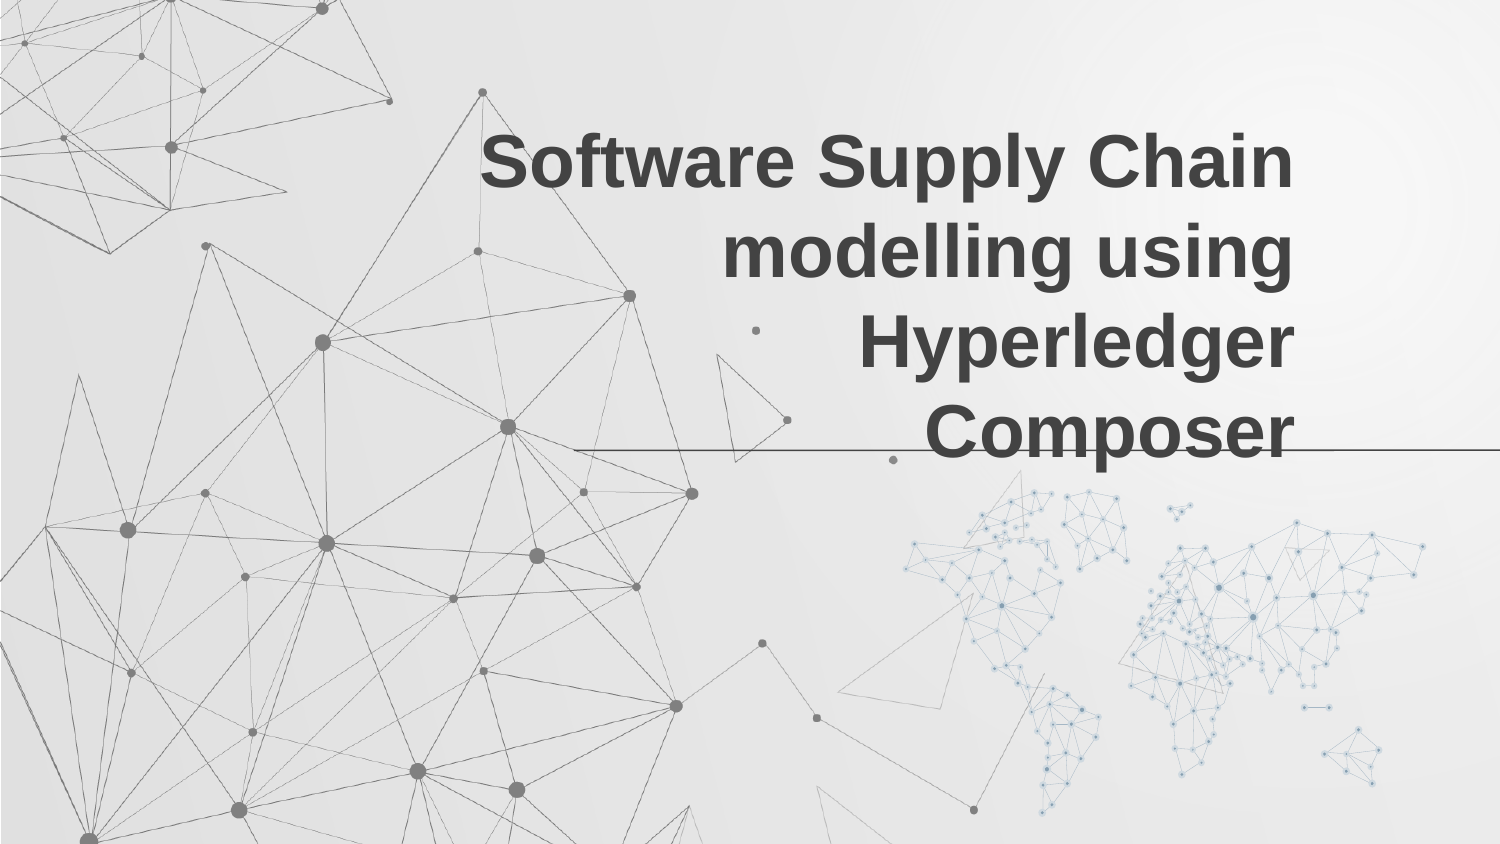

# Software Supply Chain modelling using Hyperledger Composer